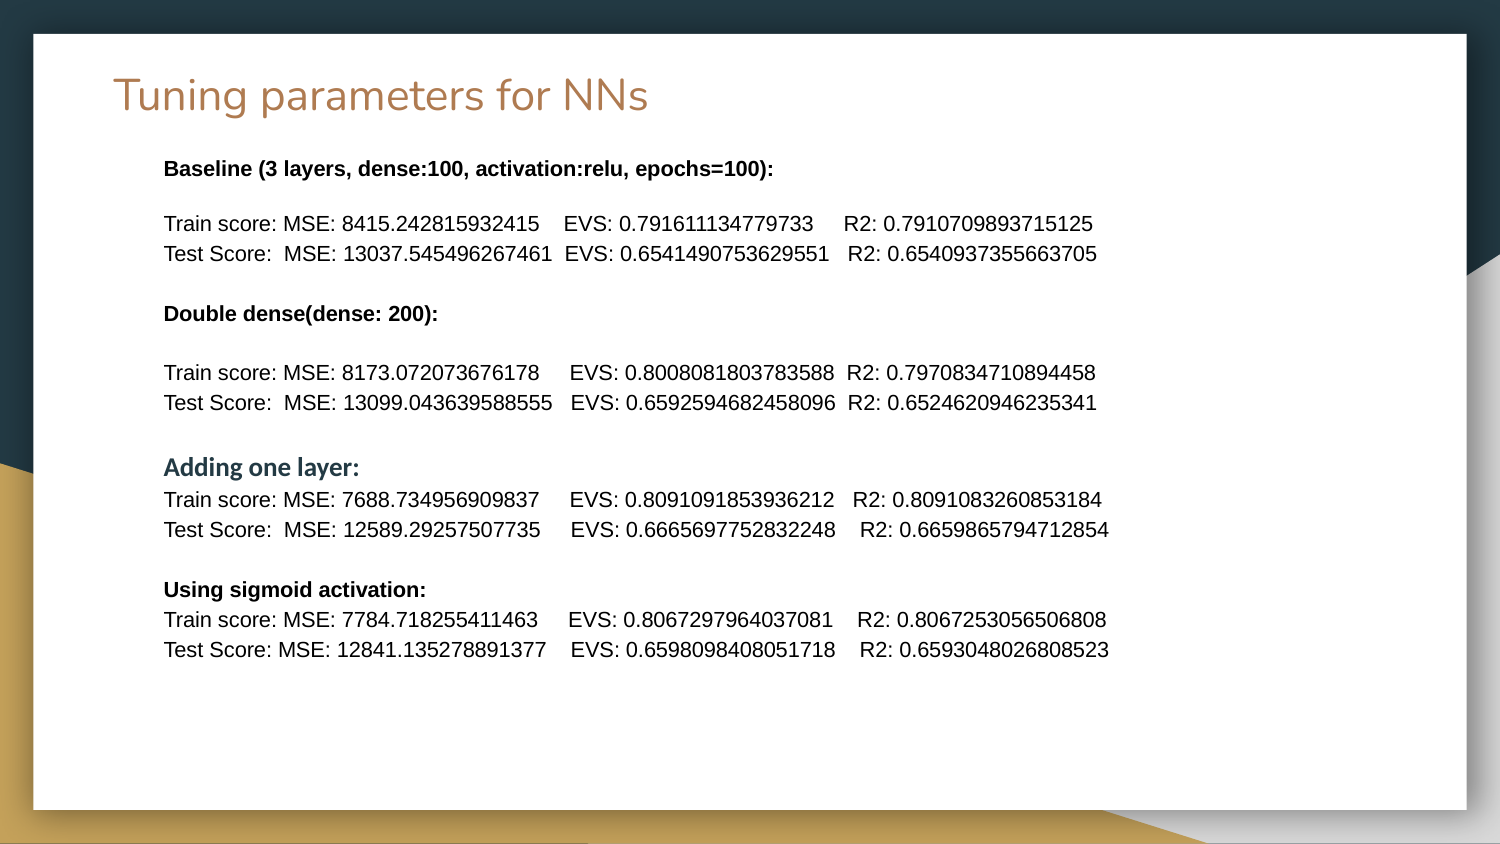

# Tuning parameters for NNs

Baseline (3 layers, dense:100, activation:relu, epochs=100):
Train score: MSE: 8415.242815932415    EVS: 0.791611134779733     R2: 0.7910709893715125
Test Score:  MSE: 13037.545496267461  EVS: 0.6541490753629551   R2: 0.6540937355663705

Double dense(dense: 200):

Train score: MSE: 8173.072073676178     EVS: 0.8008081803783588  R2: 0.7970834710894458
Test Score:  MSE: 13099.043639588555   EVS: 0.6592594682458096  R2: 0.6524620946235341

Adding one layer:
Train score: MSE: 7688.734956909837     EVS: 0.8091091853936212   R2: 0.8091083260853184
Test Score:  MSE: 12589.29257507735     EVS: 0.6665697752832248    R2: 0.6659865794712854

Using sigmoid activation:
Train score: MSE: 7784.718255411463     EVS: 0.8067297964037081    R2: 0.8067253056506808
Test Score: MSE: 12841.135278891377    EVS: 0.6598098408051718    R2: 0.6593048026808523